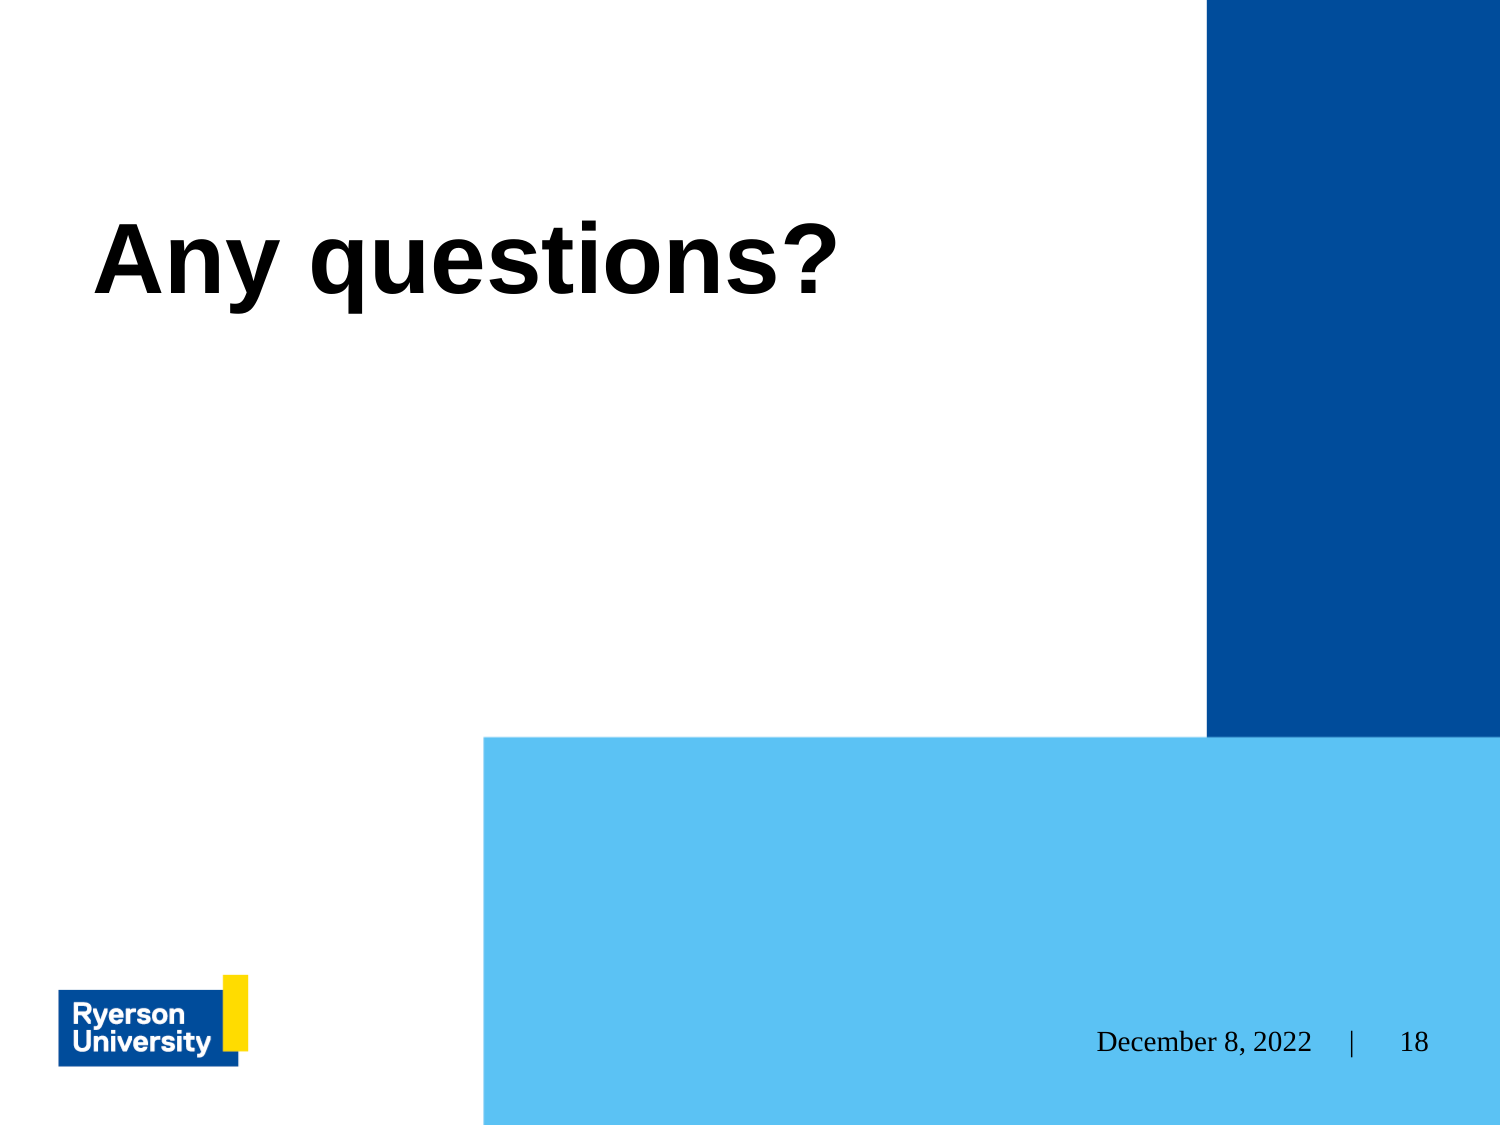

# Any questions?
18
December 8, 2022     |